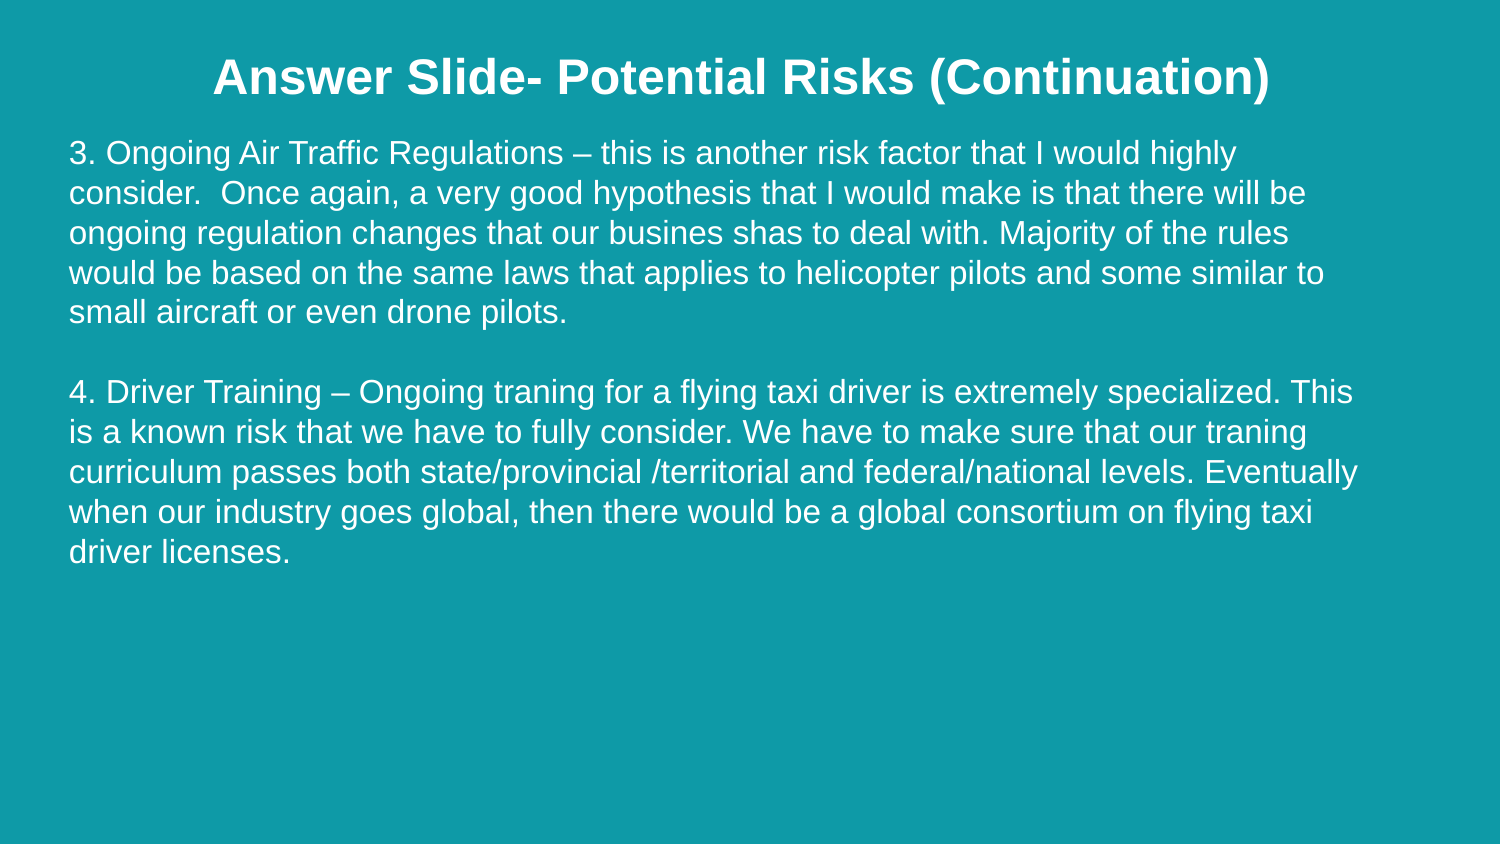

# Answer Slide- Potential Risks (Continuation)

3. Ongoing Air Traffic Regulations – this is another risk factor that I would highly consider.  Once again, a very good hypothesis that I would make is that there will be ongoing regulation changes that our busines shas to deal with. Majority of the rules would be based on the same laws that applies to helicopter pilots and some similar to small aircraft or even drone pilots.
4. Driver Training – Ongoing traning for a flying taxi driver is extremely specialized. This is a known risk that we have to fully consider. We have to make sure that our traning curriculum passes both state/provincial /territorial and federal/national levels. Eventually when our industry goes global, then there would be a global consortium on flying taxi driver licenses.